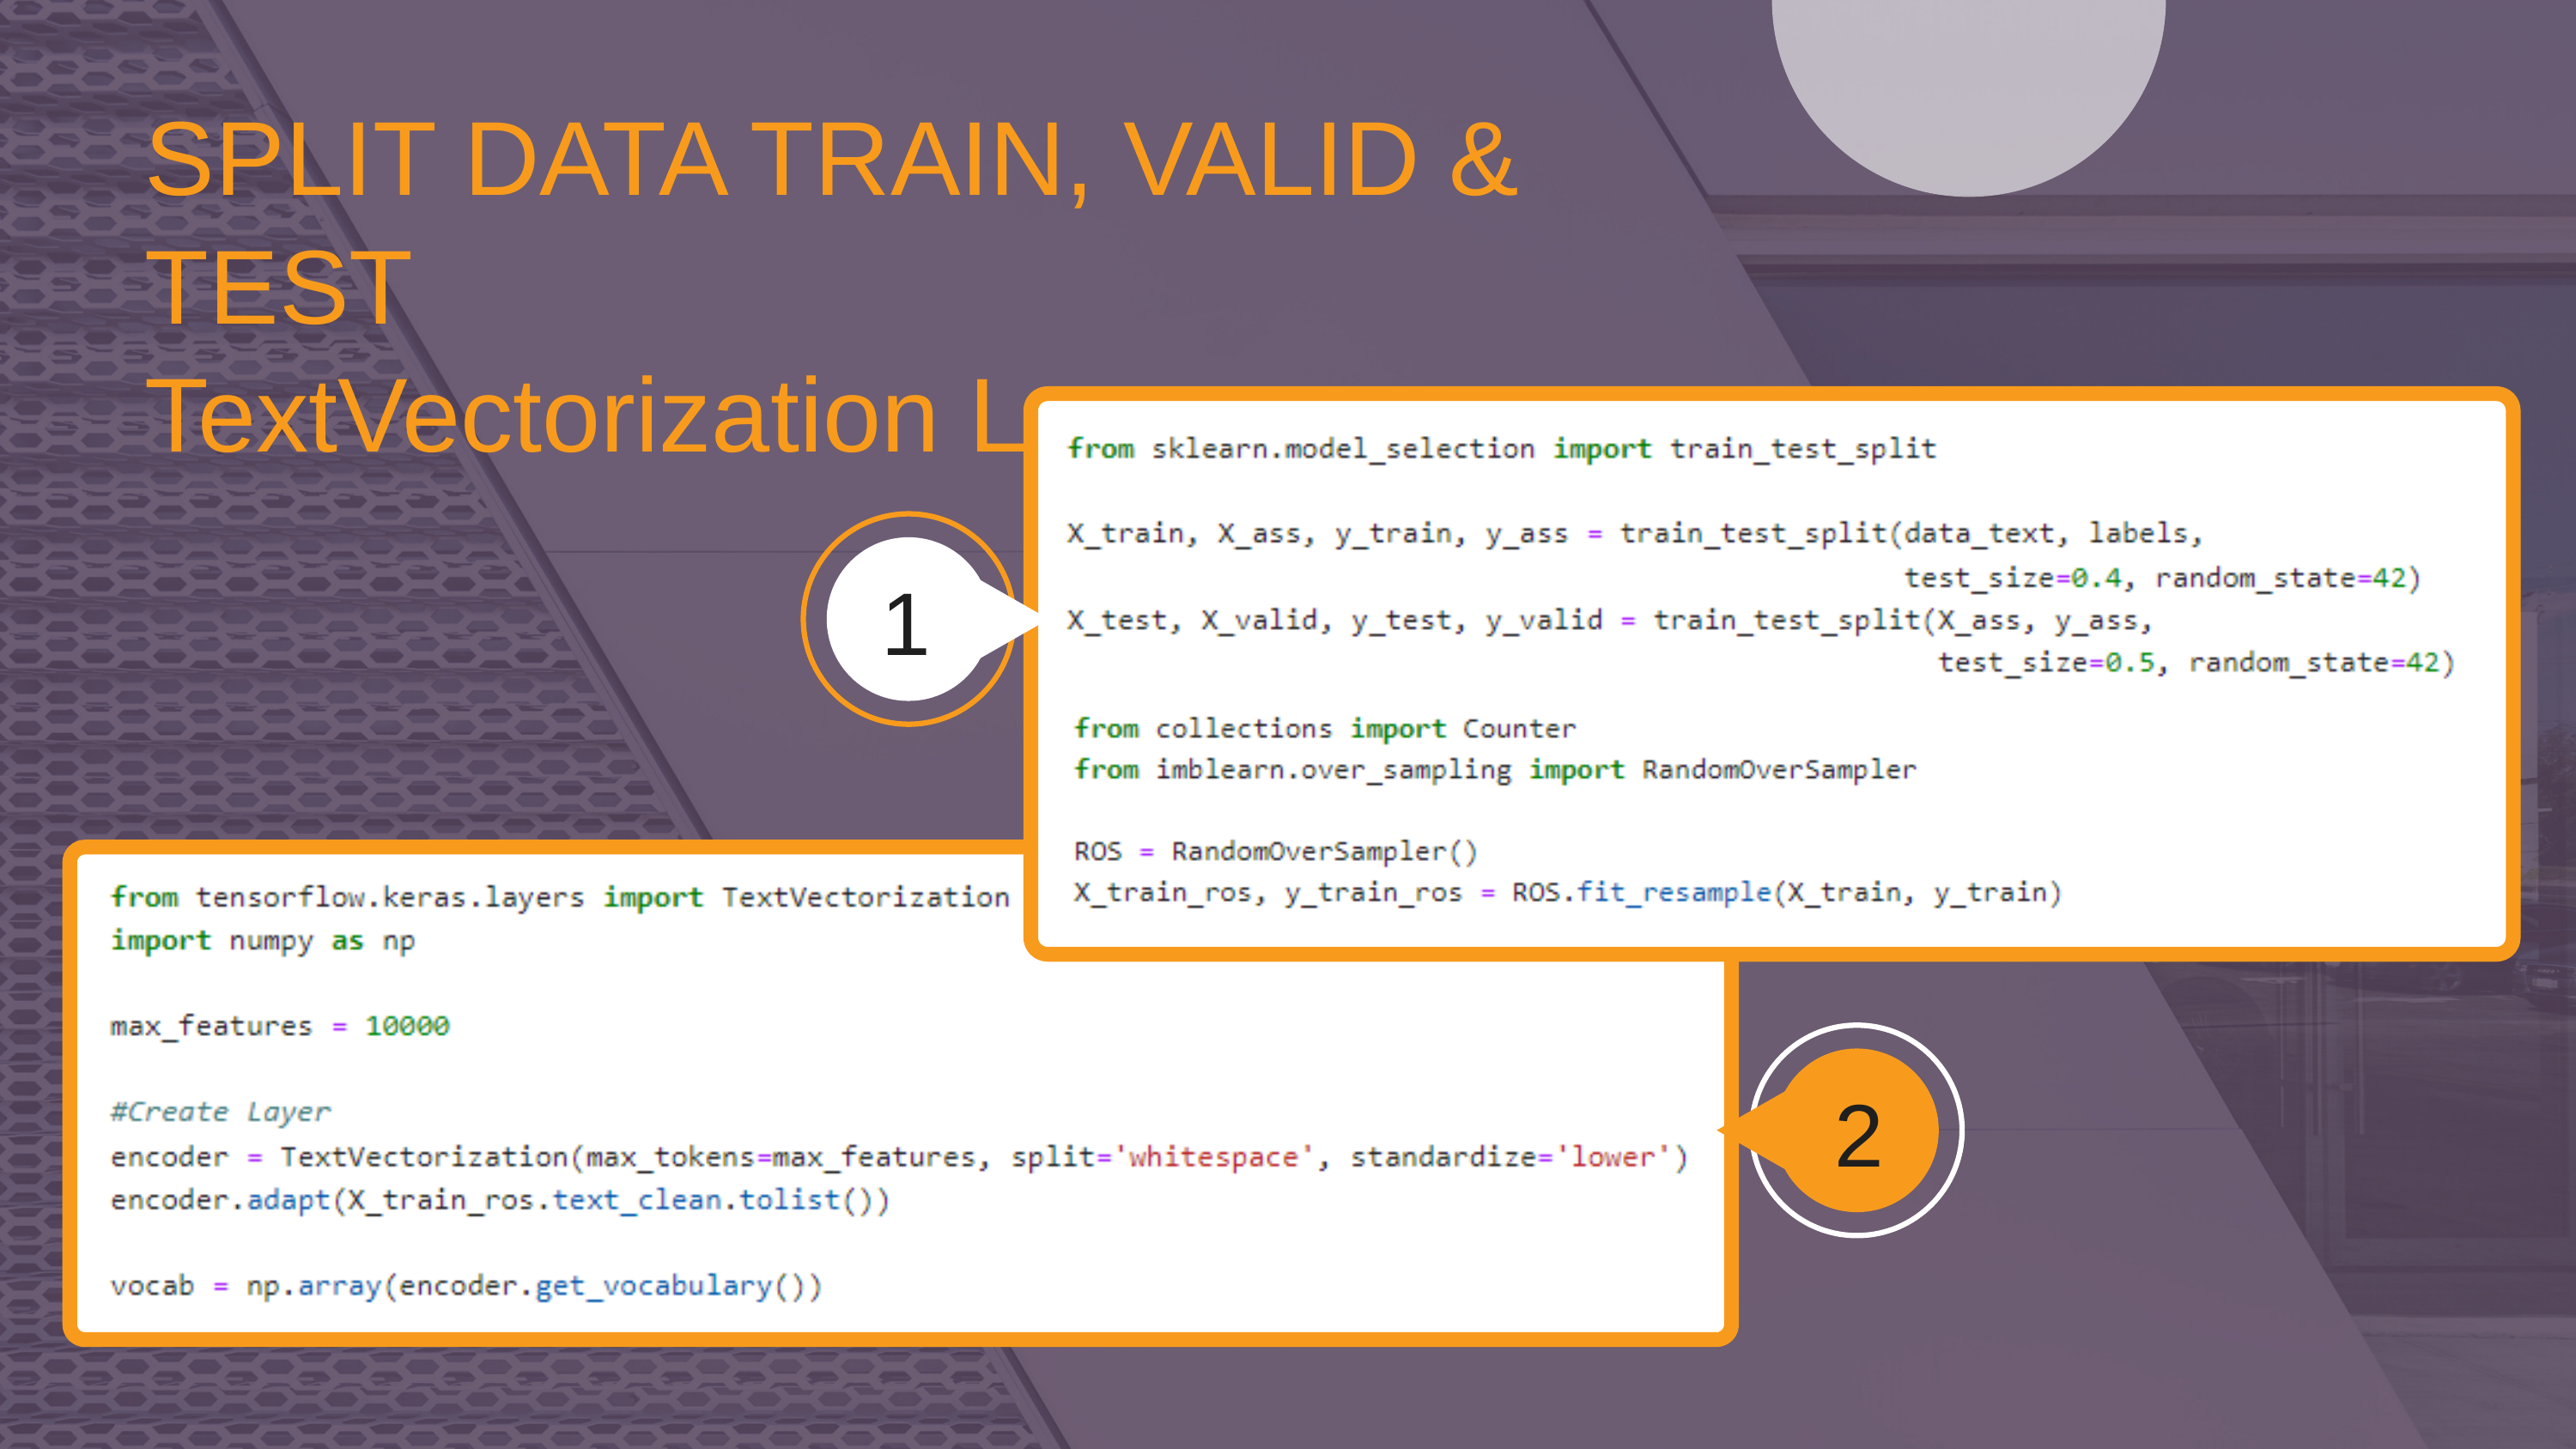

SPLIT DATA TRAIN, VALID & TEST
TextVectorization Layer

1

2